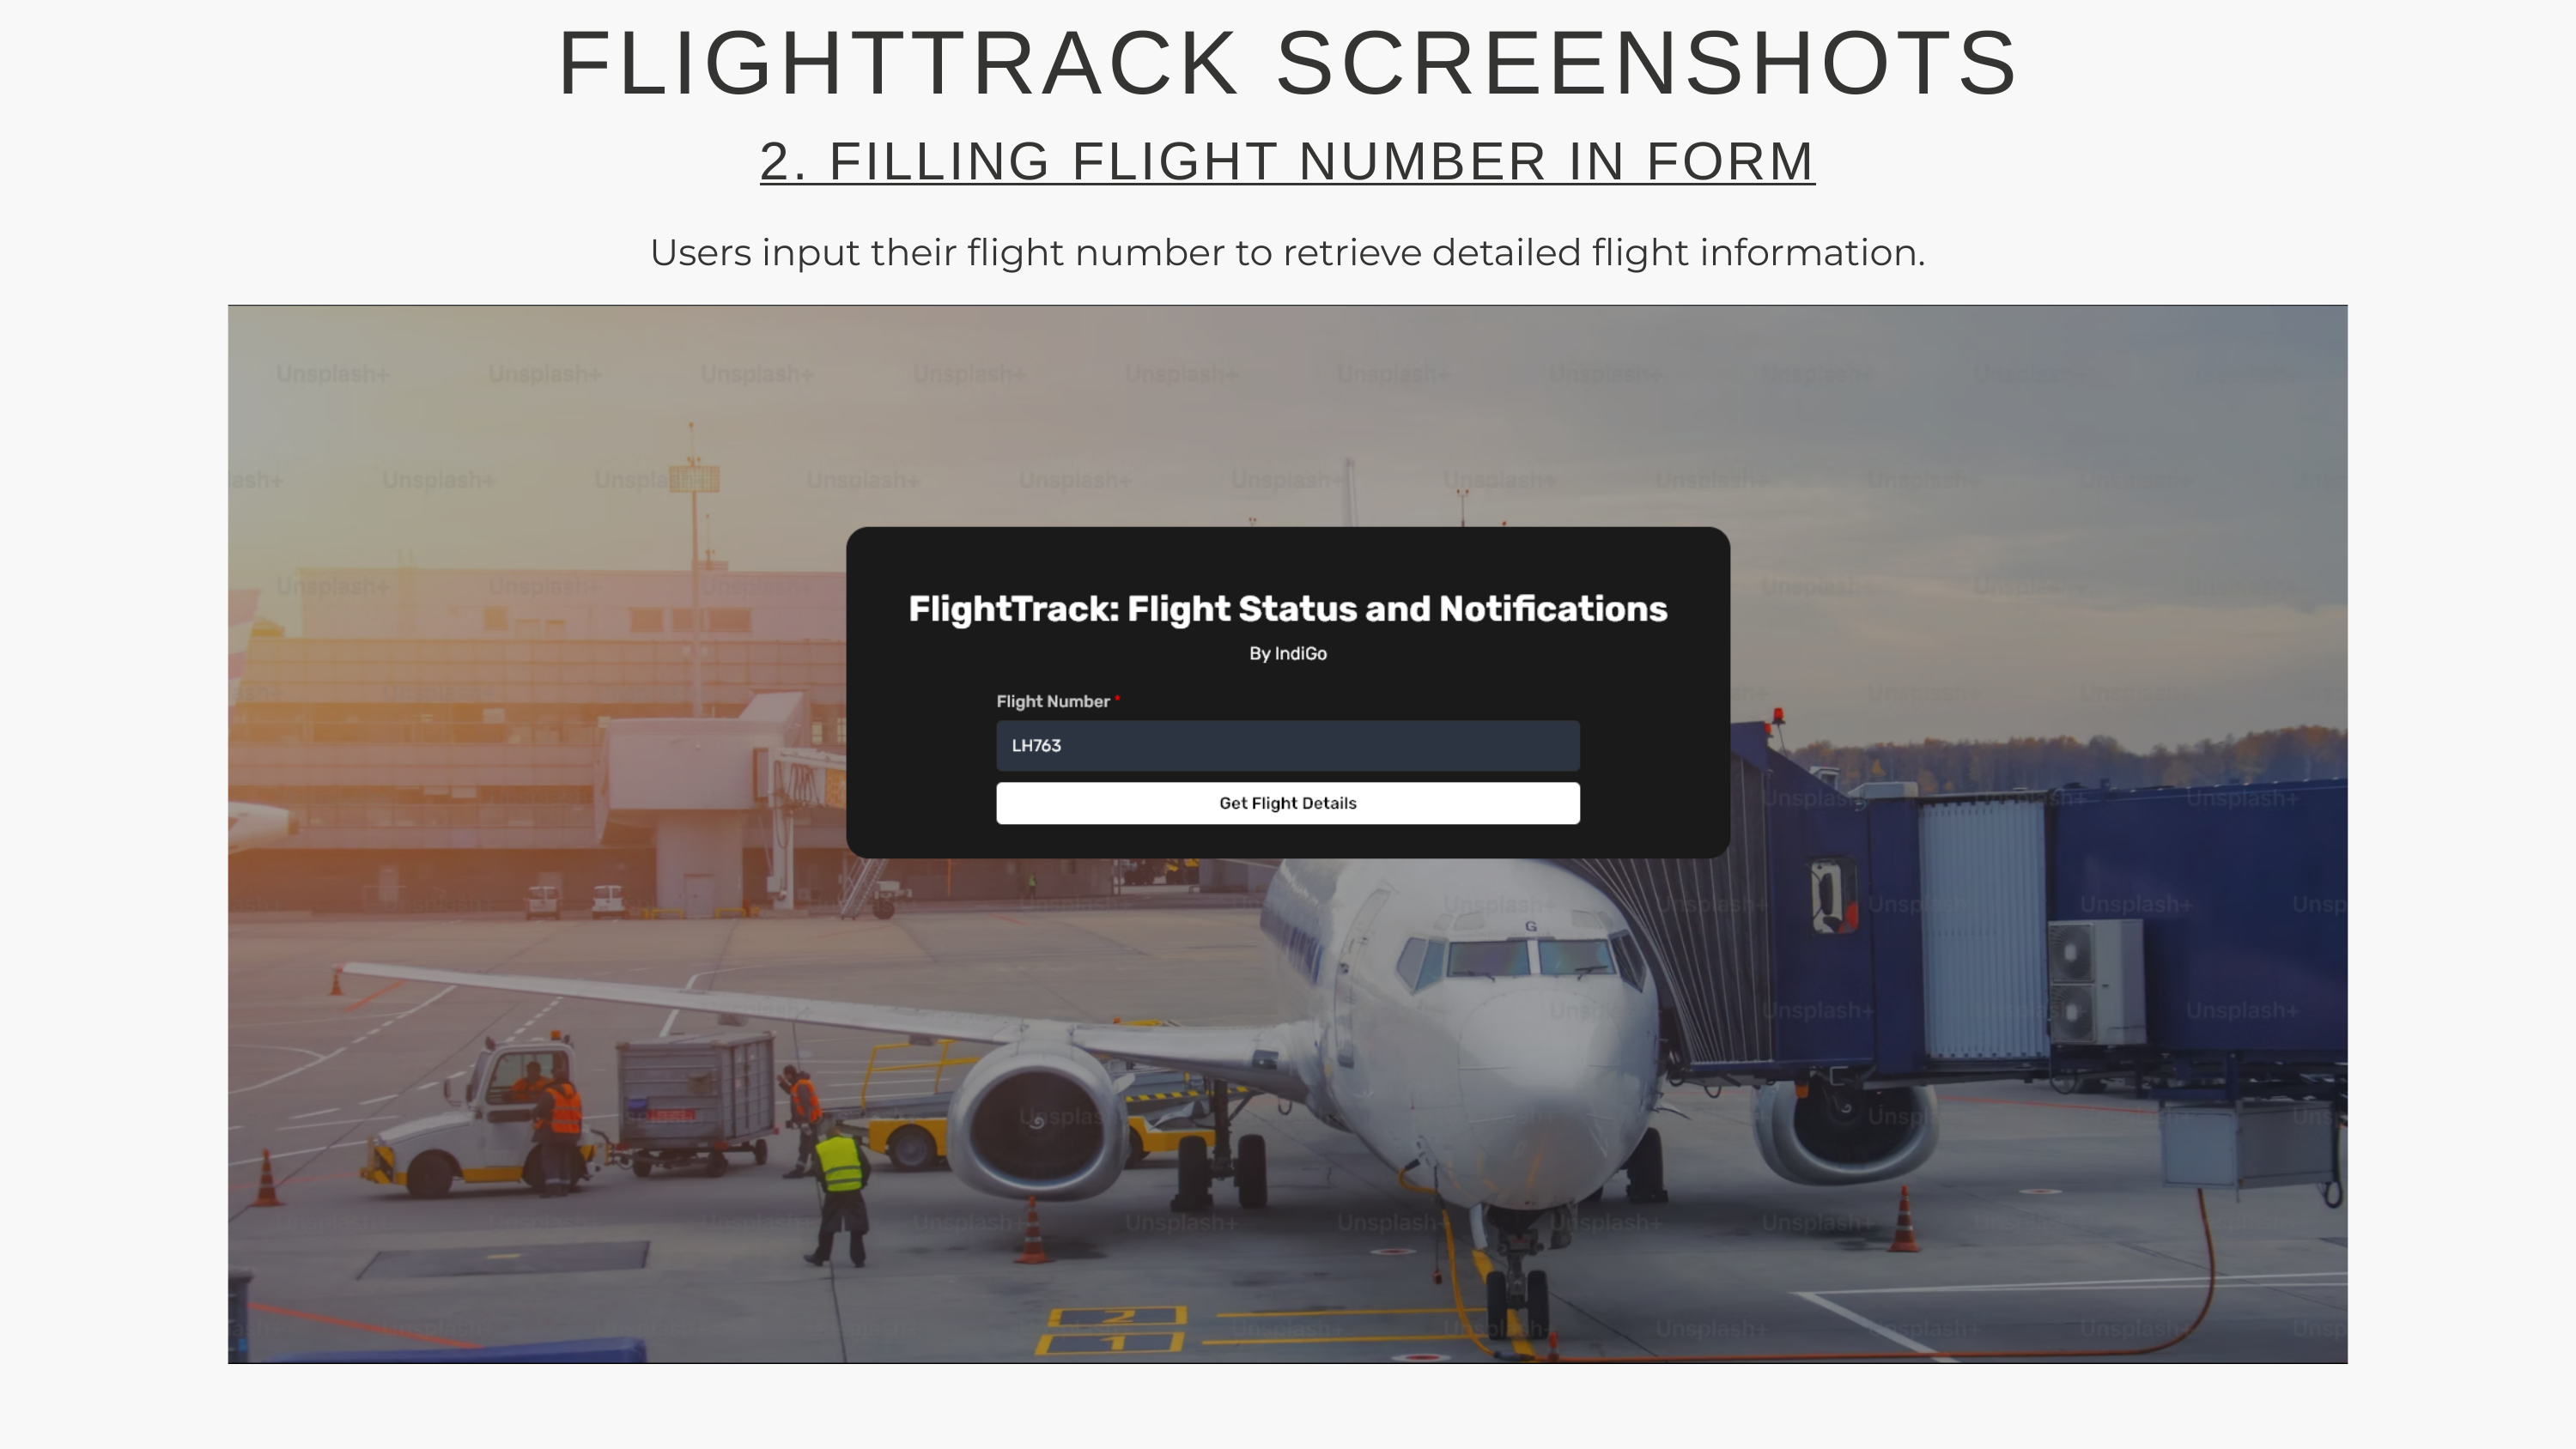

FLIGHTTRACK SCREENSHOTS
2. FILLING FLIGHT NUMBER IN FORM
Users input their flight number to retrieve detailed flight information.